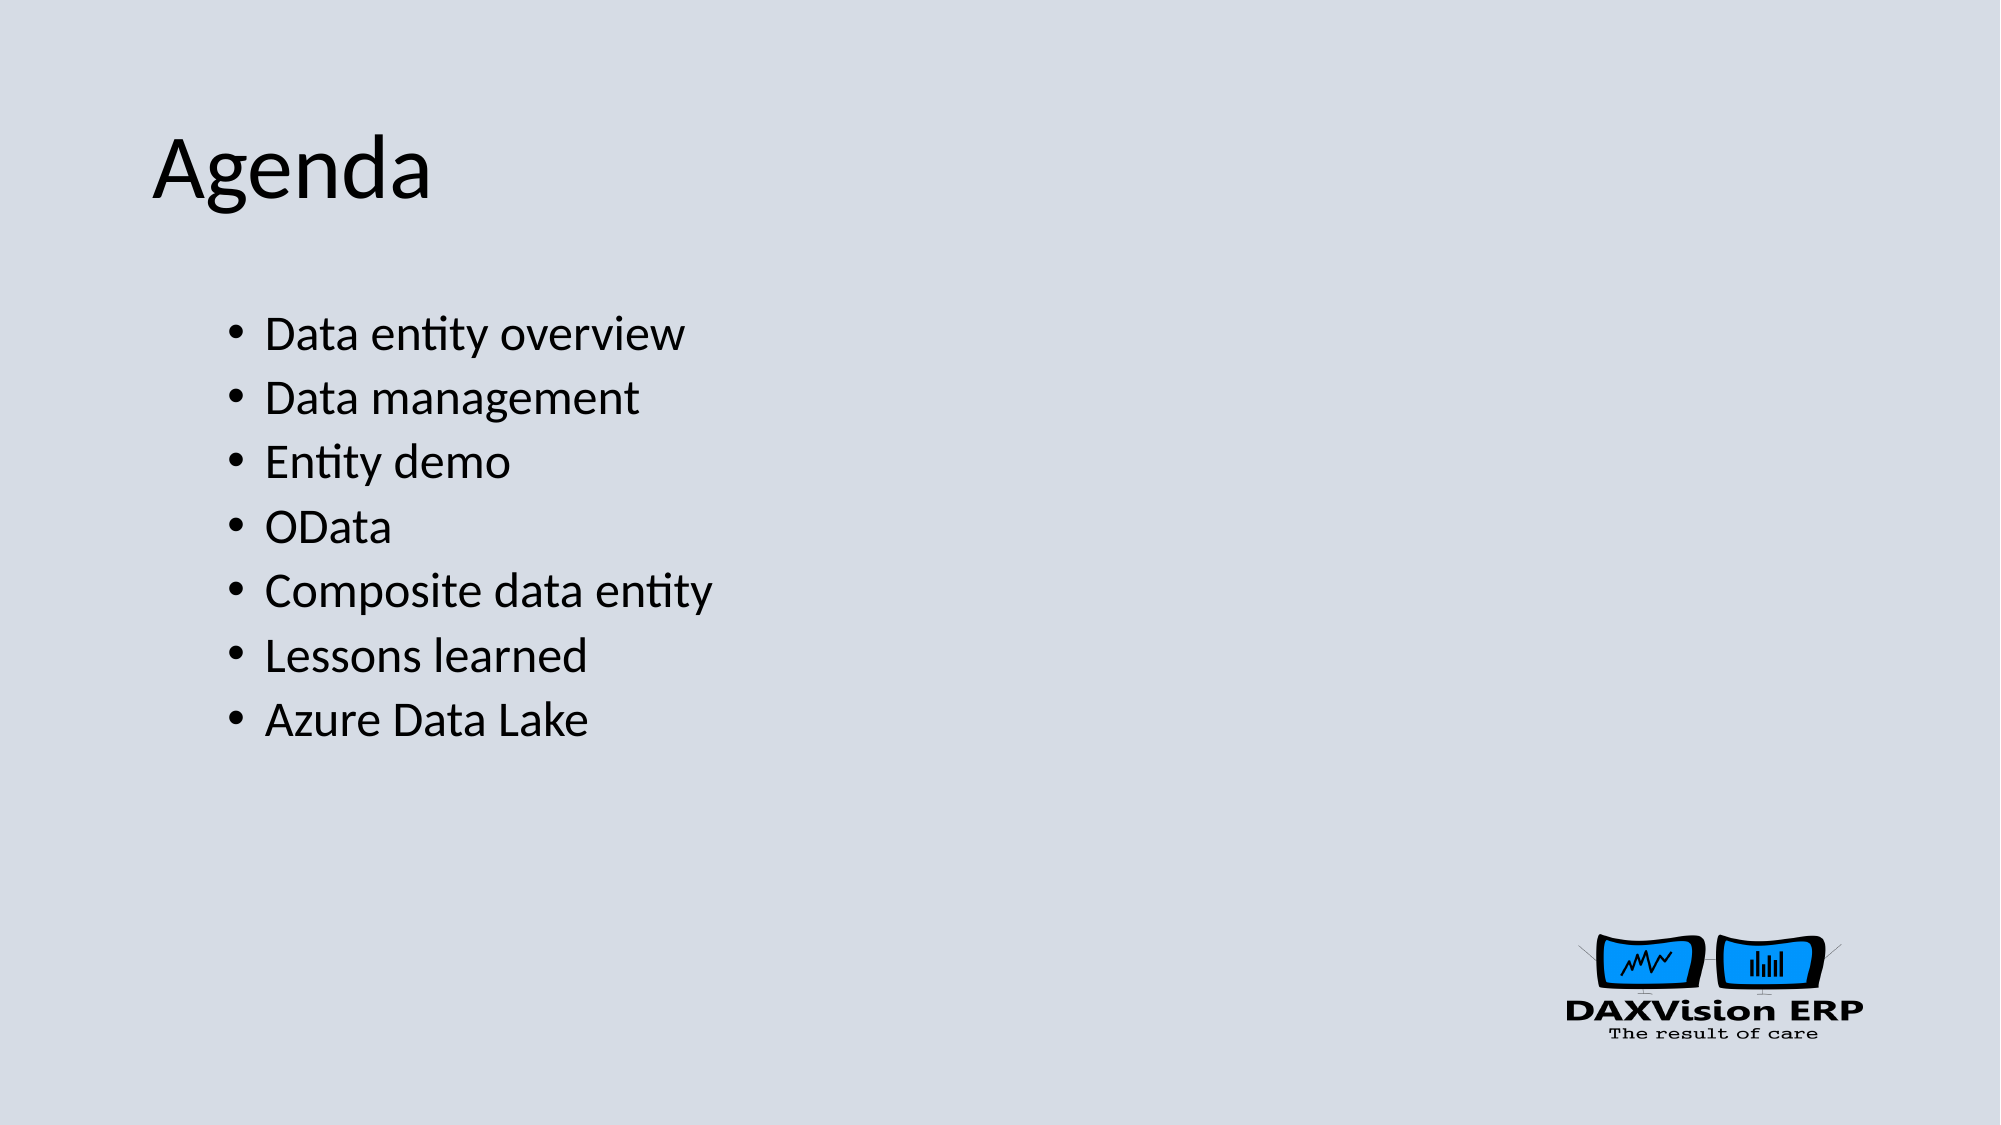

# Agenda
Data entity overview
Data management
Entity demo
OData
Composite data entity
Lessons learned
Azure Data Lake